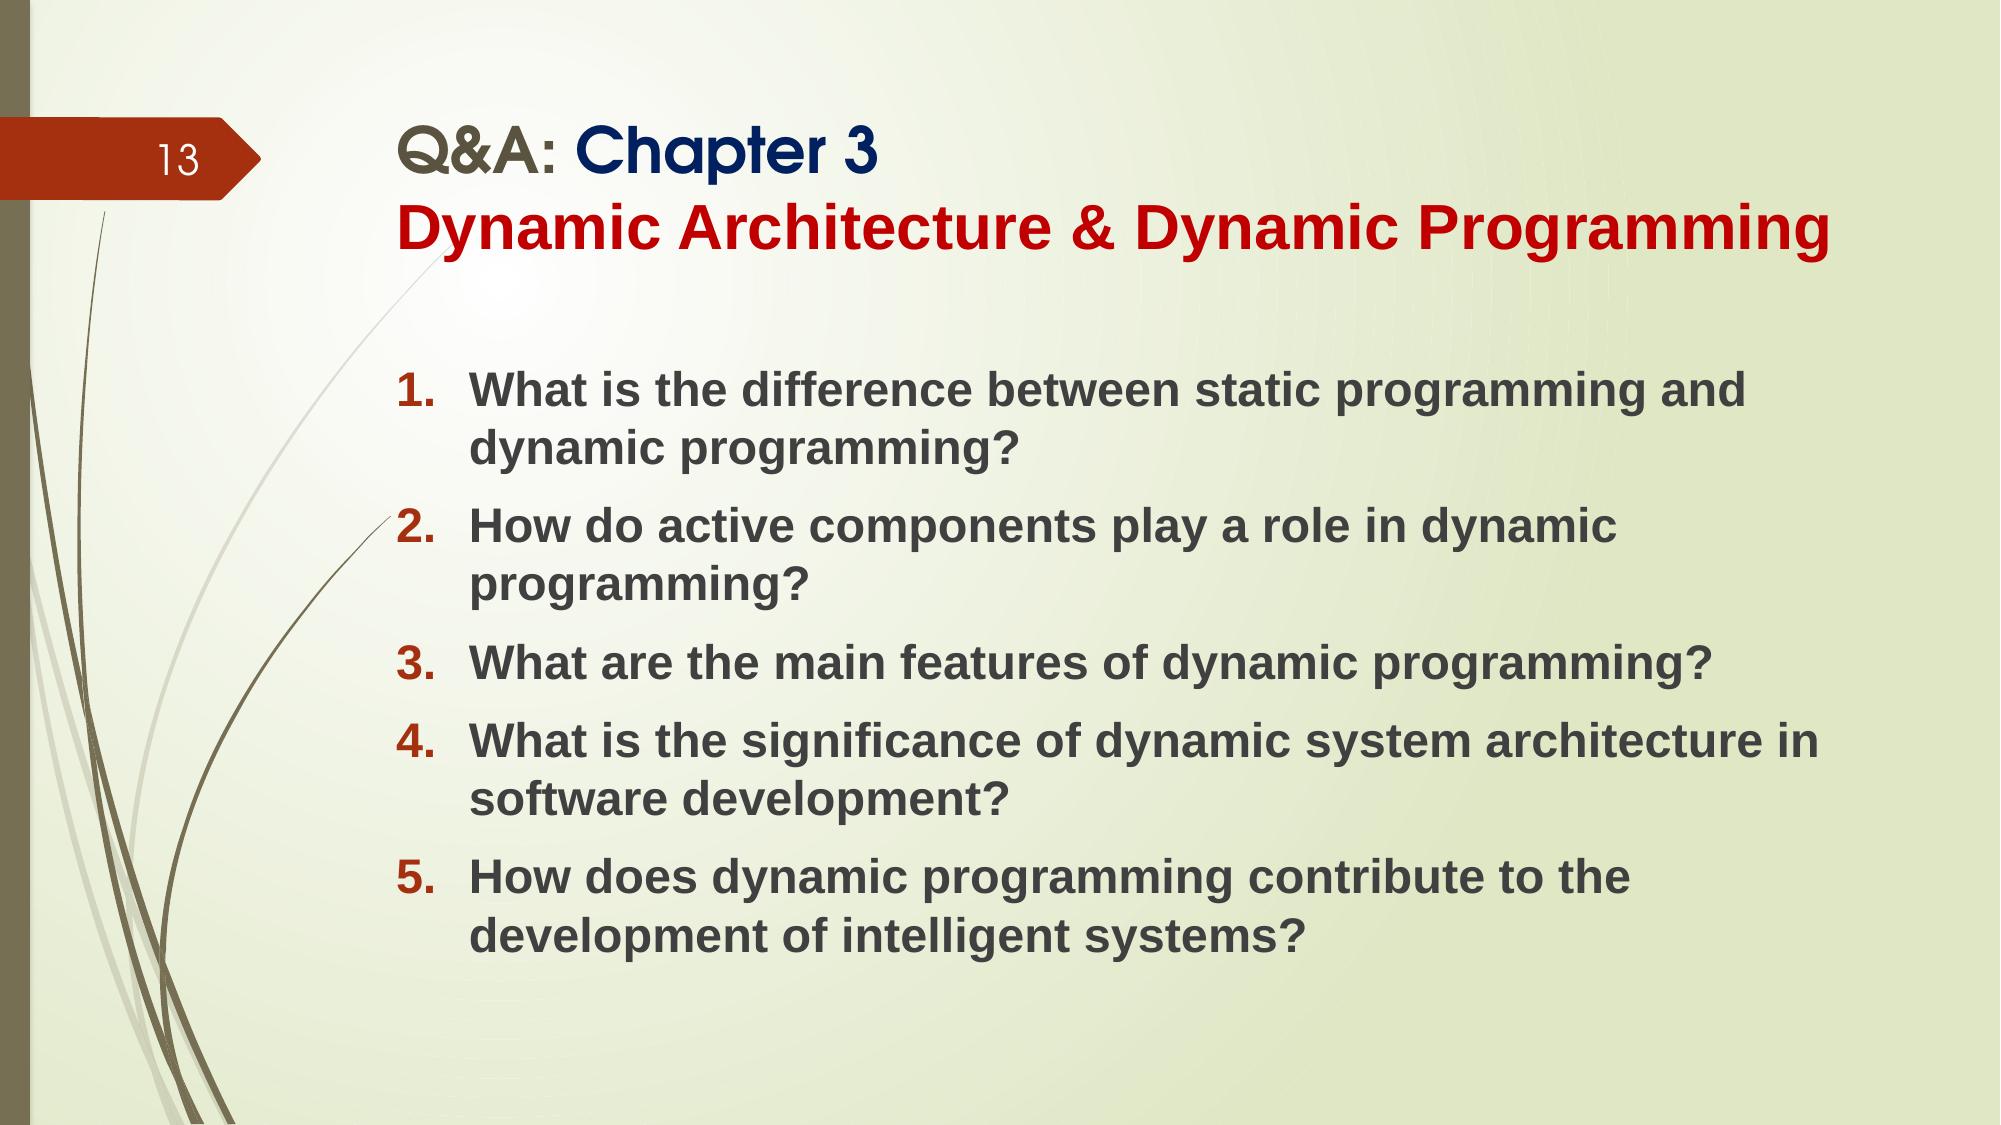

# Q&A: Chapter 3 Dynamic Architecture & Dynamic Programming
13
What is the difference between static programming and dynamic programming?
How do active components play a role in dynamic programming?
What are the main features of dynamic programming?
What is the significance of dynamic system architecture in software development?
How does dynamic programming contribute to the development of intelligent systems?